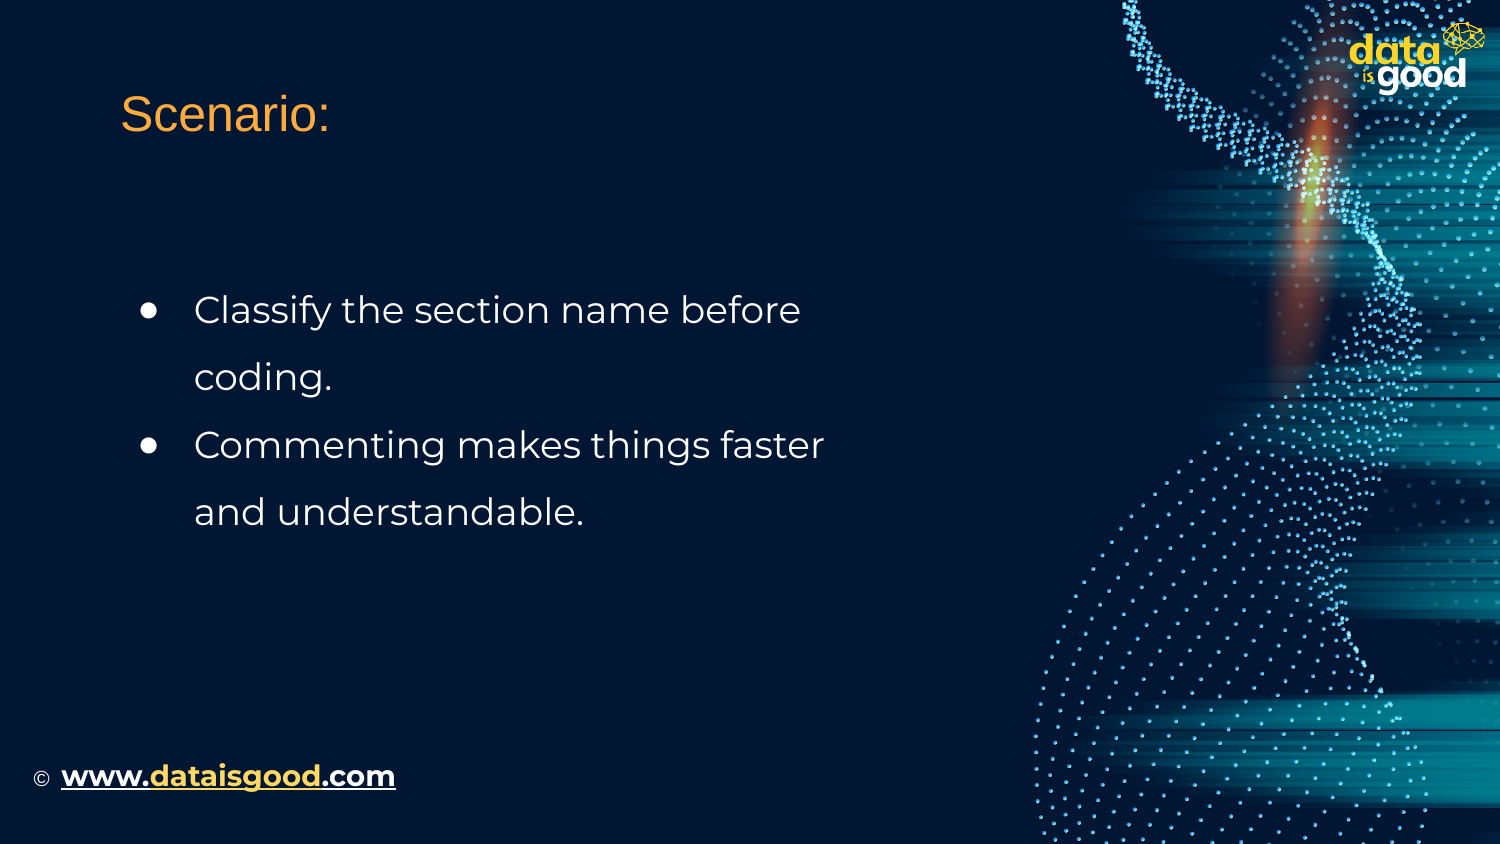

# Scenario:
Classify the section name before coding.
Commenting makes things faster and understandable.